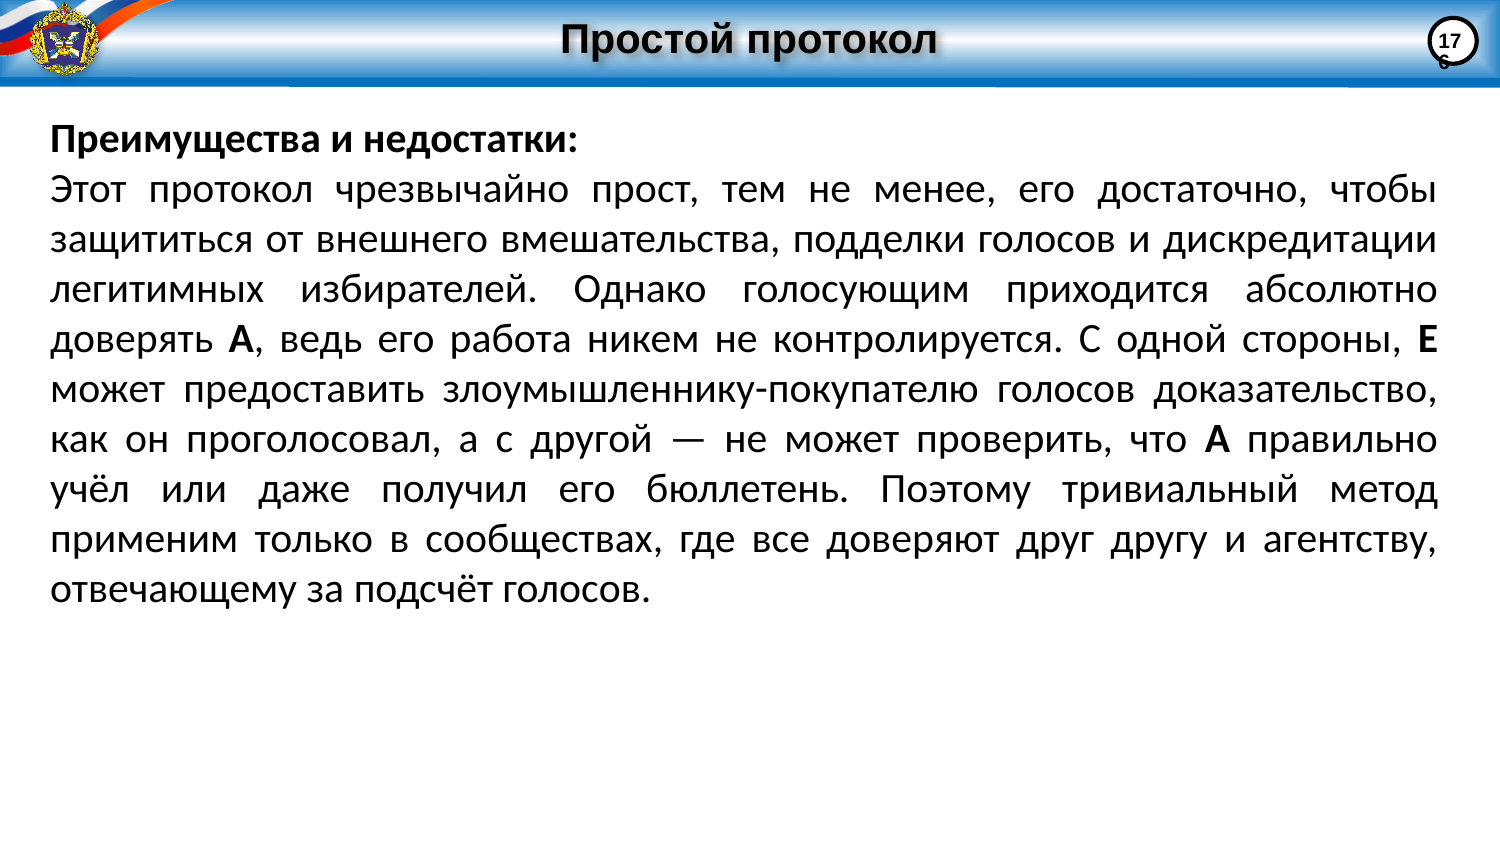

176
# Простой протокол
Преимущества и недостатки:
Этот протокол чрезвычайно прост, тем не менее, его достаточно, чтобы защититься от внешнего вмешательства, подделки голосов и дискредитации легитимных избирателей. Однако голосующим приходится абсолютно доверять A, ведь его работа никем не контролируется. С одной стороны, E может предоставить злоумышленнику-покупателю голосов доказательство, как он проголосовал, а с другой — не может проверить, что A правильно учёл или даже получил его бюллетень. Поэтому тривиальный метод применим только в сообществах, где все доверяют друг другу и агентству, отвечающему за подсчёт голосов.